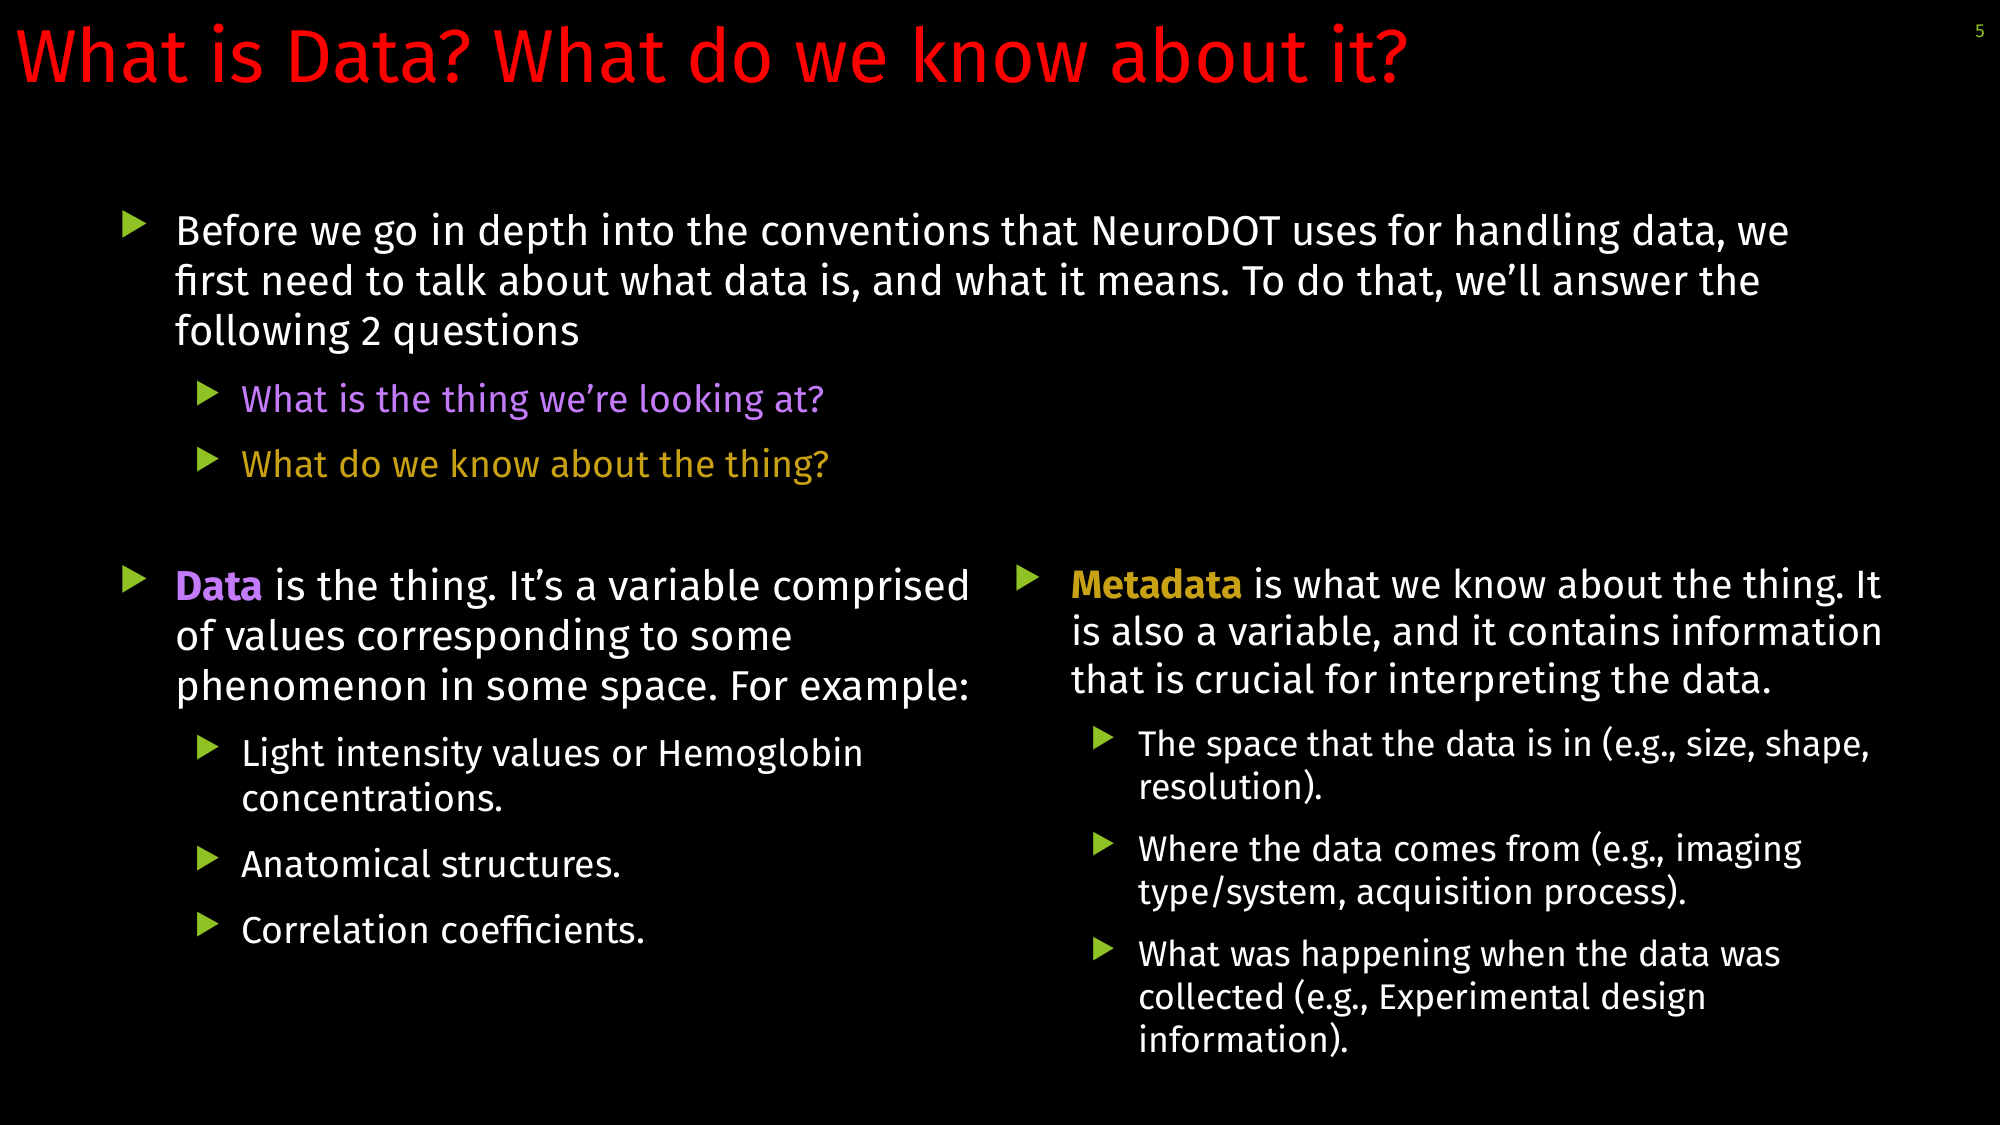

# What is Data? What do we know about it?
5
Before we go in depth into the conventions that NeuroDOT uses for handling data, we first need to talk about what data is, and what it means. To do that, we’ll answer the following 2 questions
What is the thing we’re looking at?
What do we know about the thing?

Metadata is what we know about the thing. It is also a variable, and it contains information that is crucial for interpreting the data.
The space that the data is in (e.g., size, shape, resolution).
Where the data comes from (e.g., imaging type/system, acquisition process).
What was happening when the data was collected (e.g., Experimental design information).

Data is the thing. It’s a variable comprised of values corresponding to some phenomenon in some space. For example:
Light intensity values or Hemoglobin concentrations.
Anatomical structures.
Correlation coefficients.